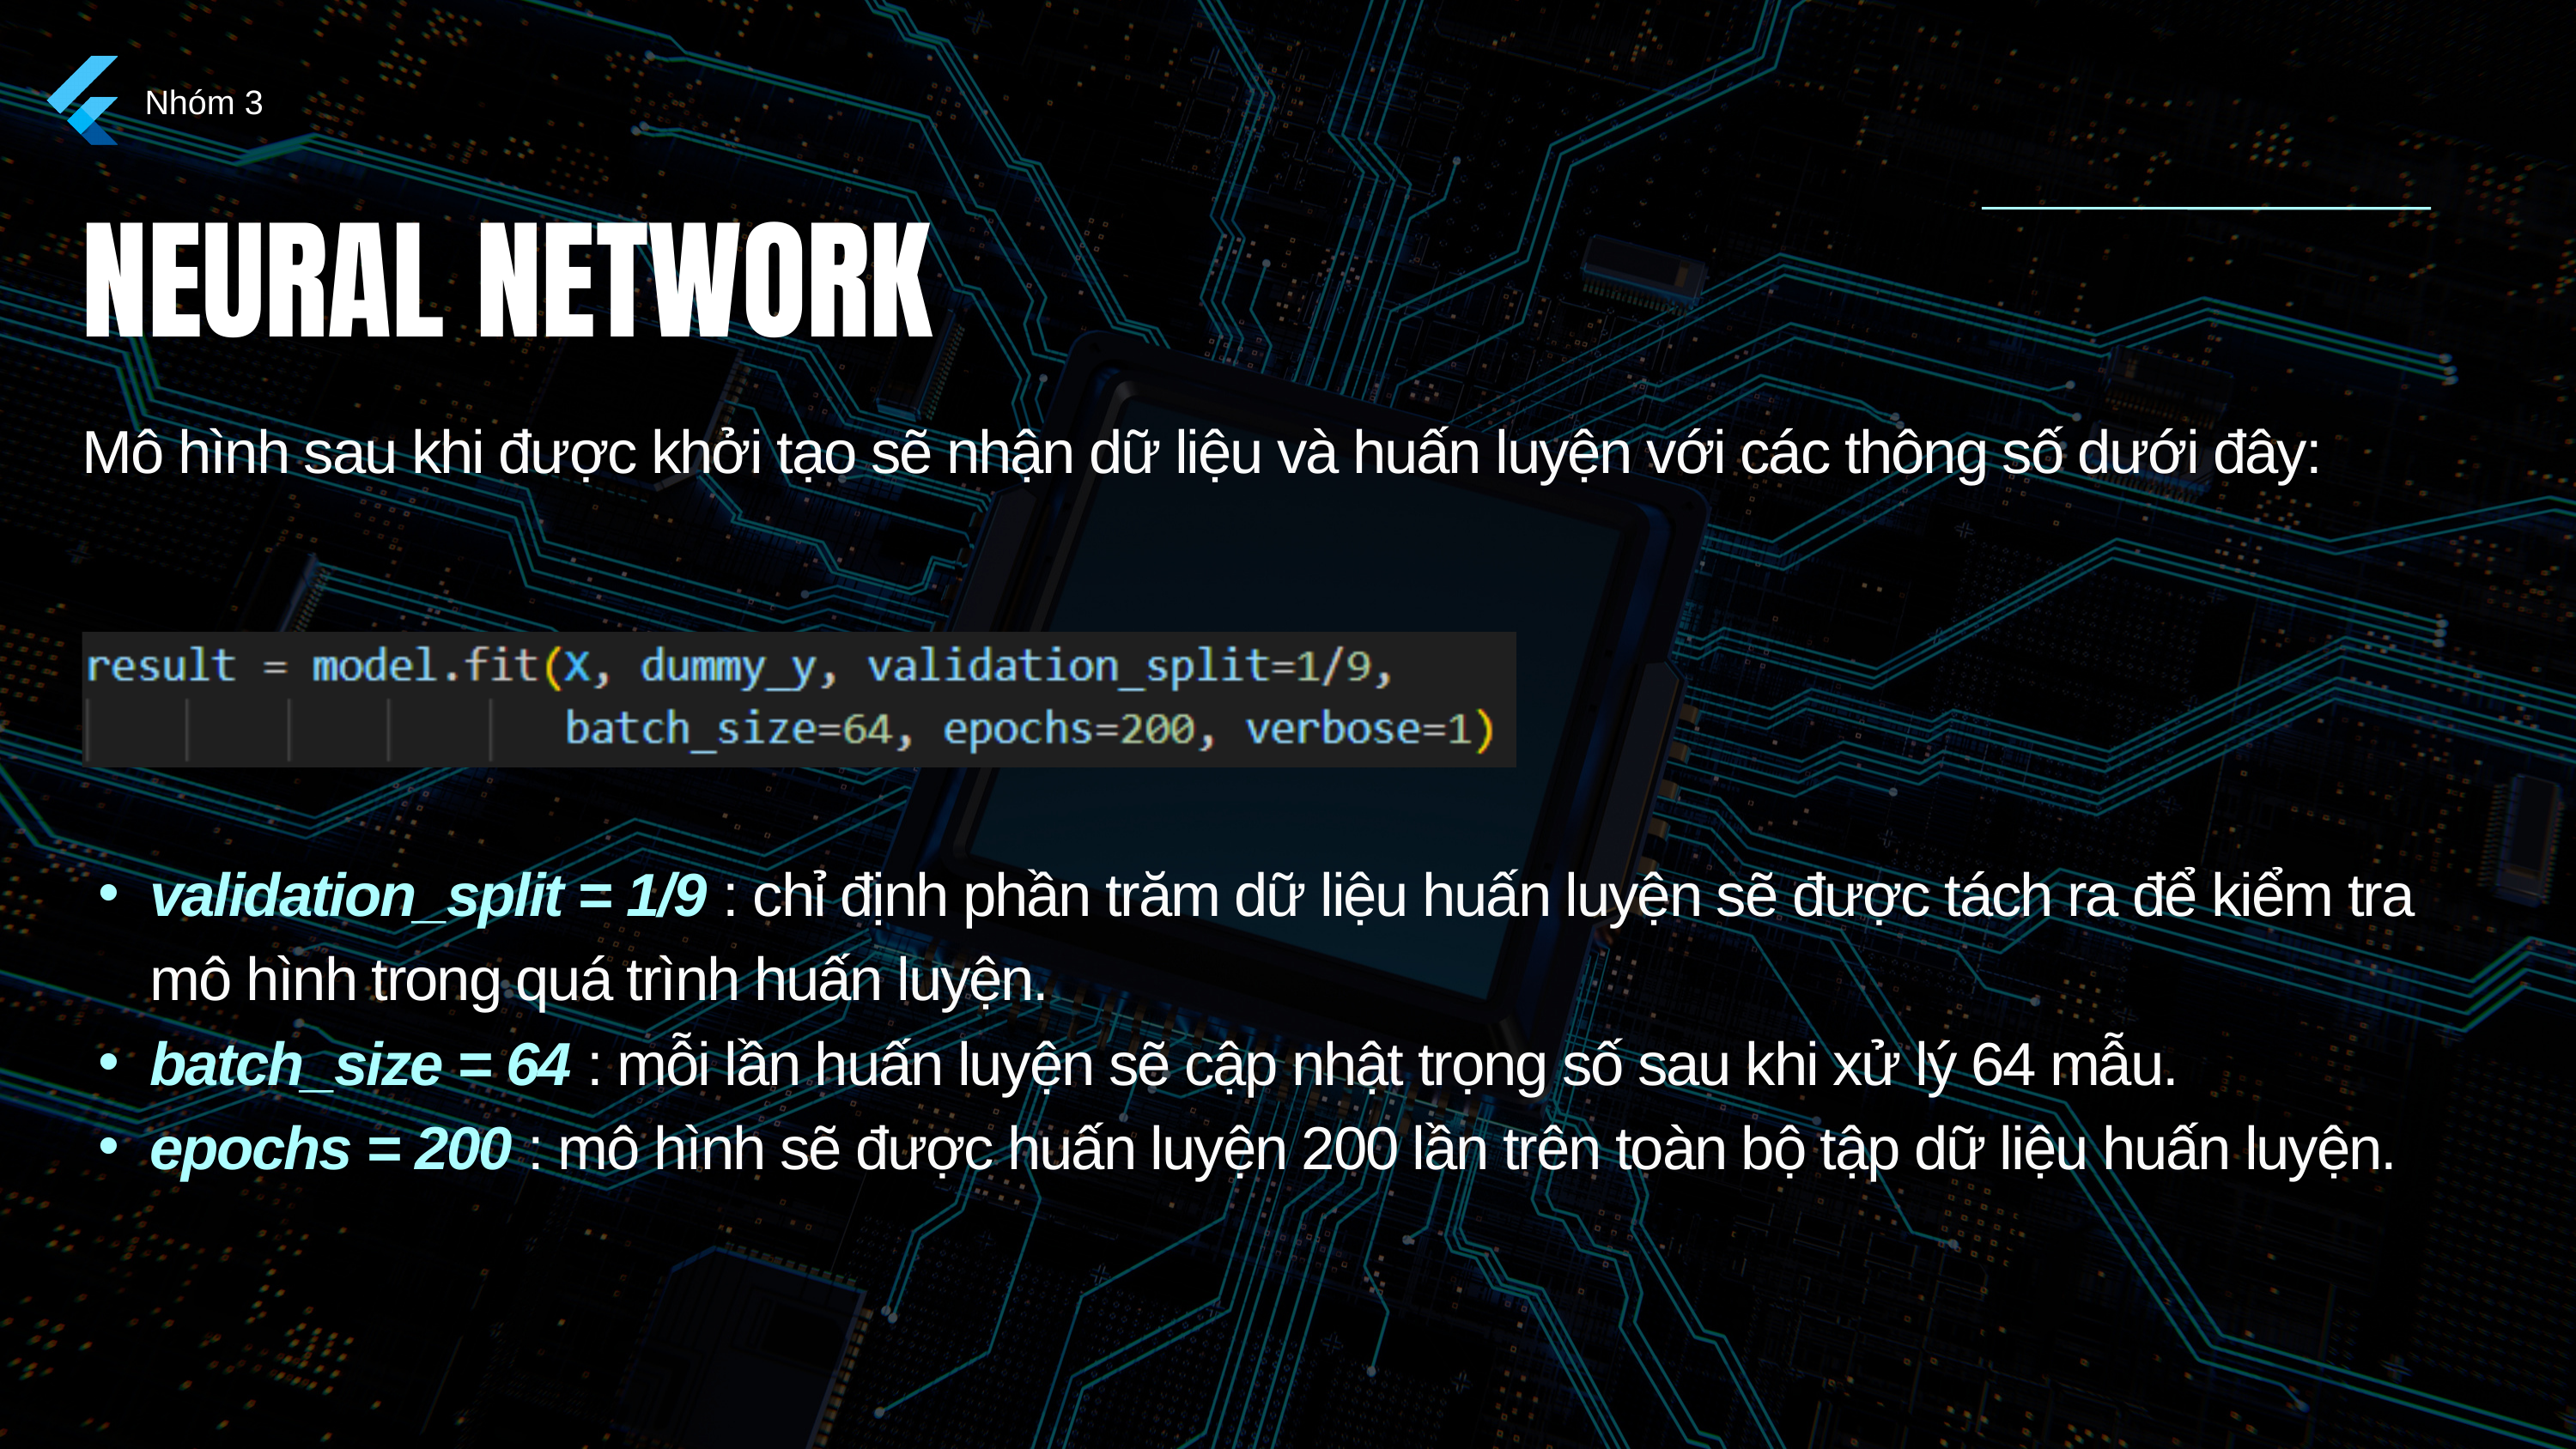

Nhóm 3

NEURAL NETWORK

Mô hình sau khi được khởi tạo sẽ nhận dữ liệu và huấn luyện với các thông số dưới đây:

validation_split = 1/9 : chỉ định phần trăm dữ liệu huấn luyện sẽ được tách ra để kiểm tra mô hình trong quá trình huấn luyện.
batch_size = 64 : mỗi lần huấn luyện sẽ cập nhật trọng số sau khi xử lý 64 mẫu.
epochs = 200 : mô hình sẽ được huấn luyện 200 lần trên toàn bộ tập dữ liệu huấn luyện.